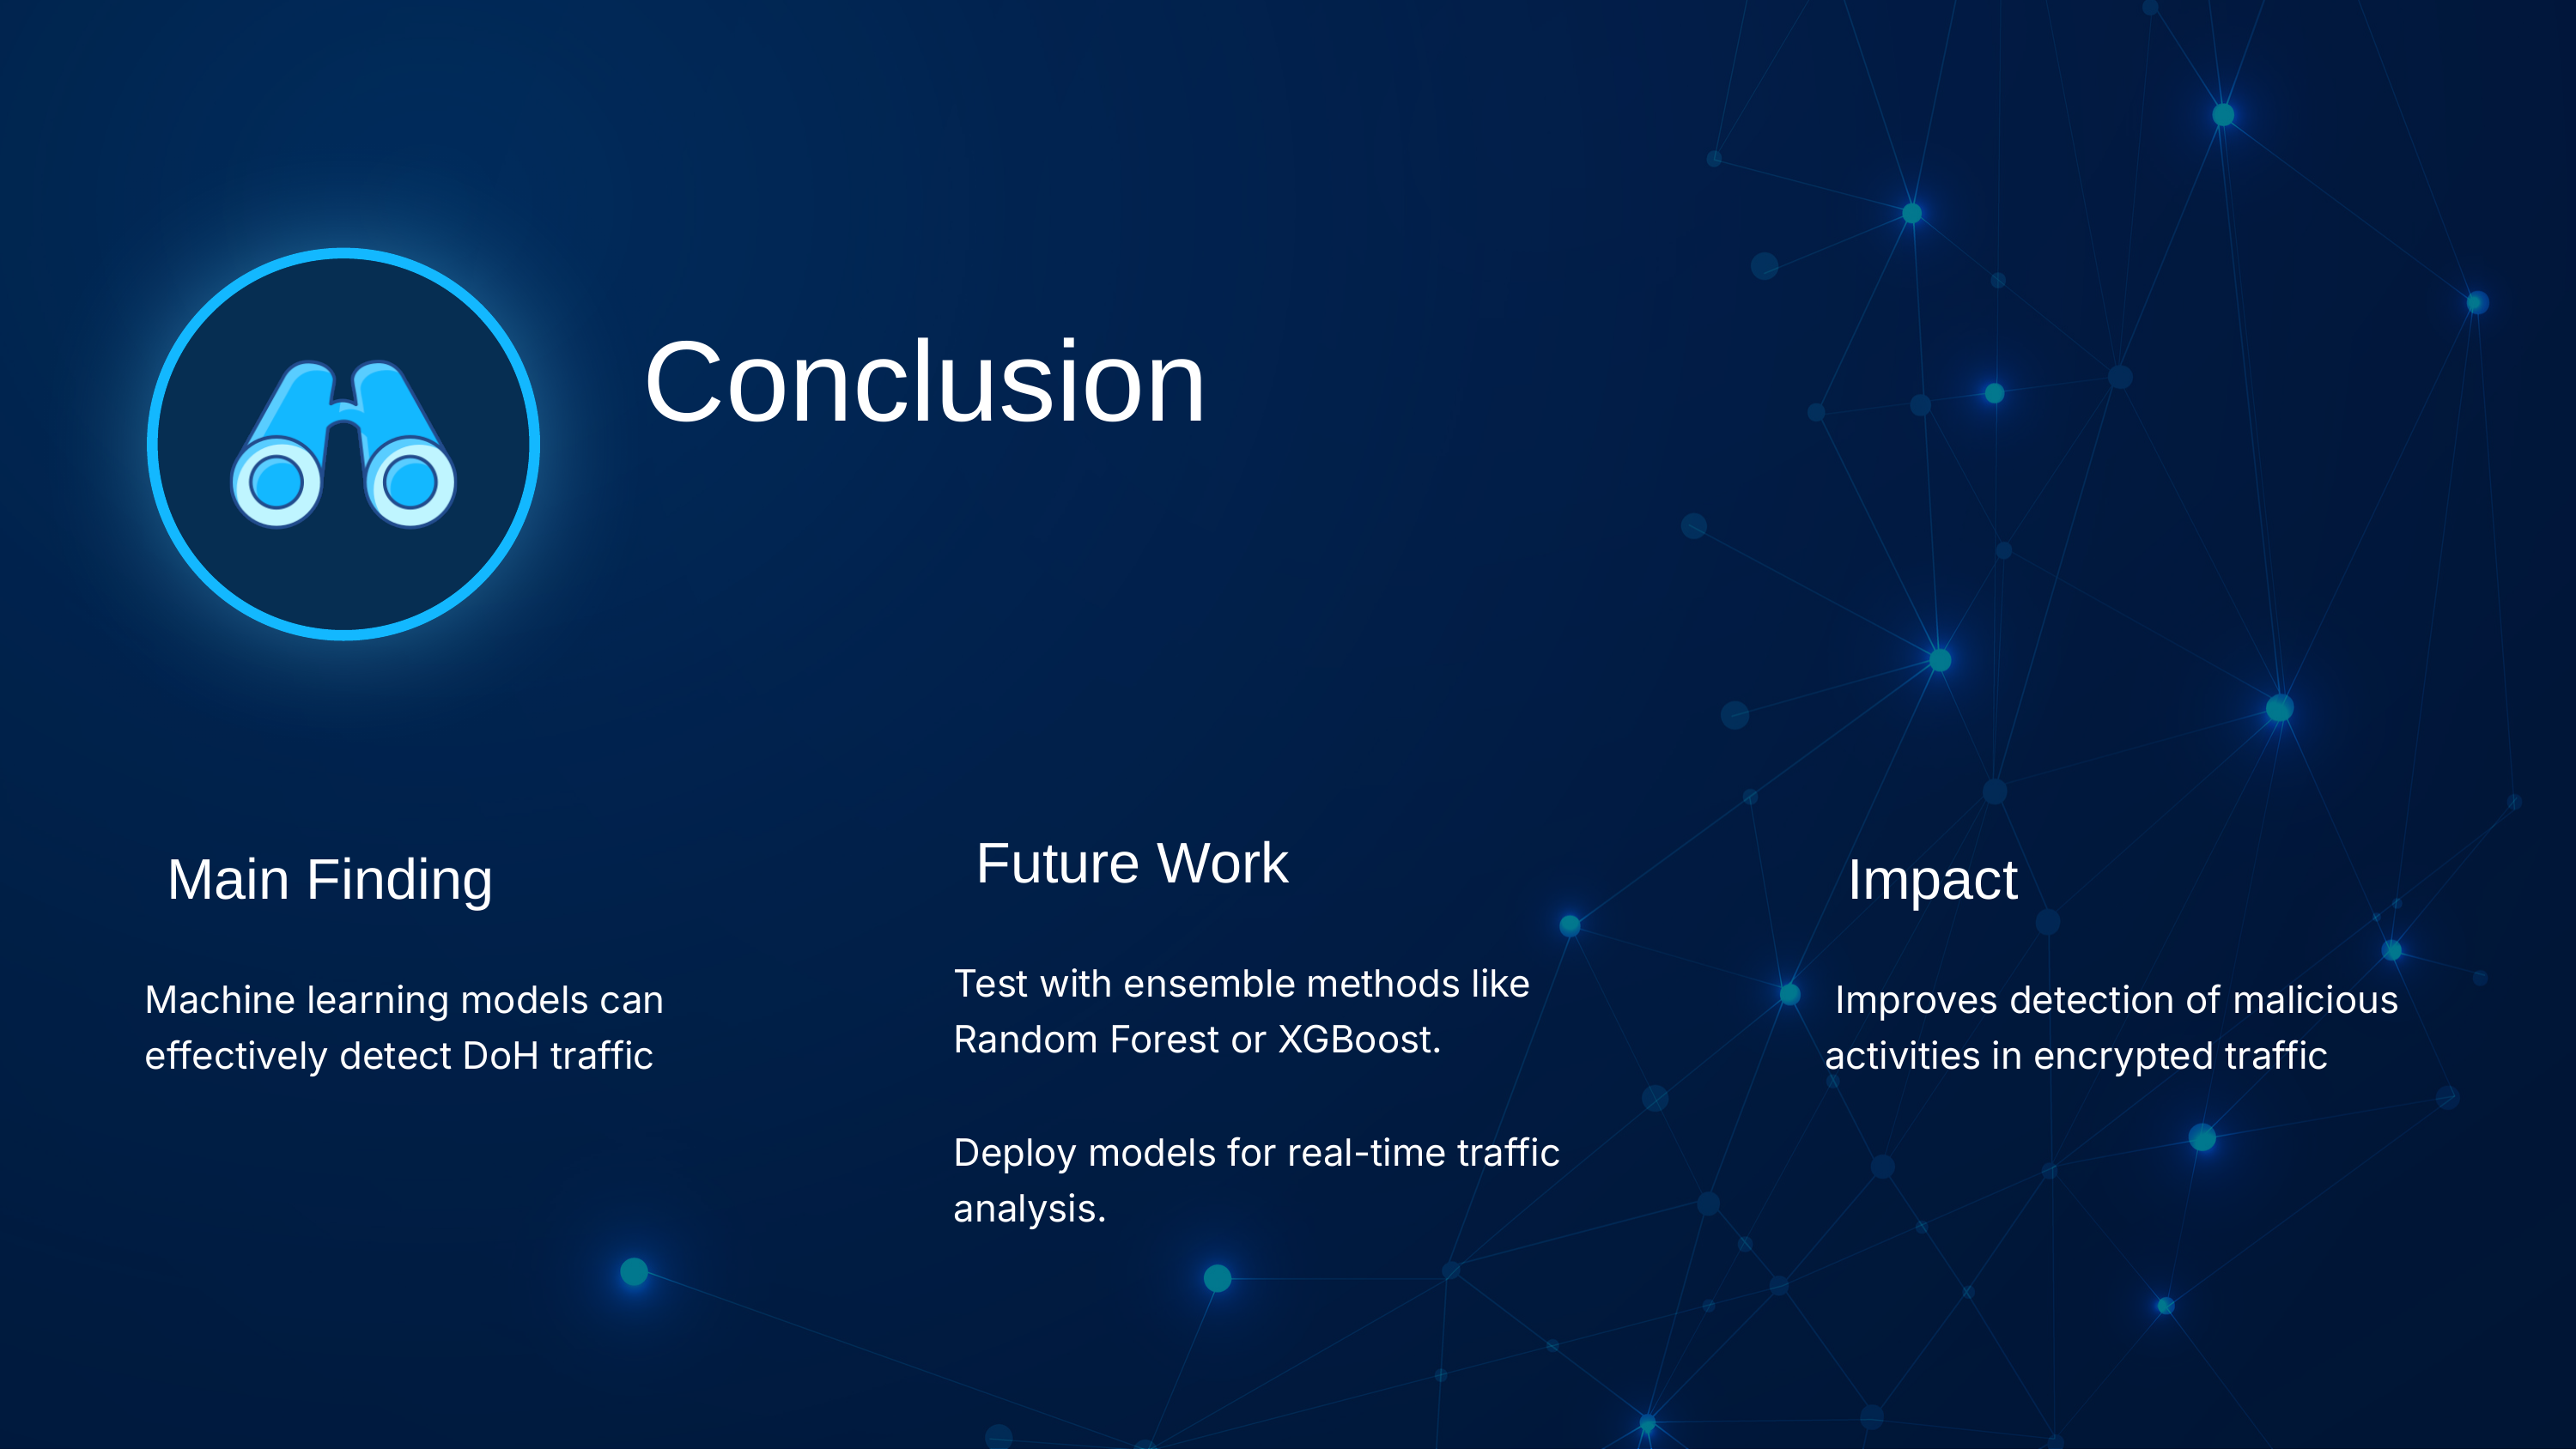

Conclusion

Future Work
Main Finding
Impact
Test with ensemble methods like Random Forest or XGBoost.

Deploy models for real-time traffic analysis.

Machine learning models can effectively detect DoH traffic
 Improves detection of malicious activities in encrypted traffic